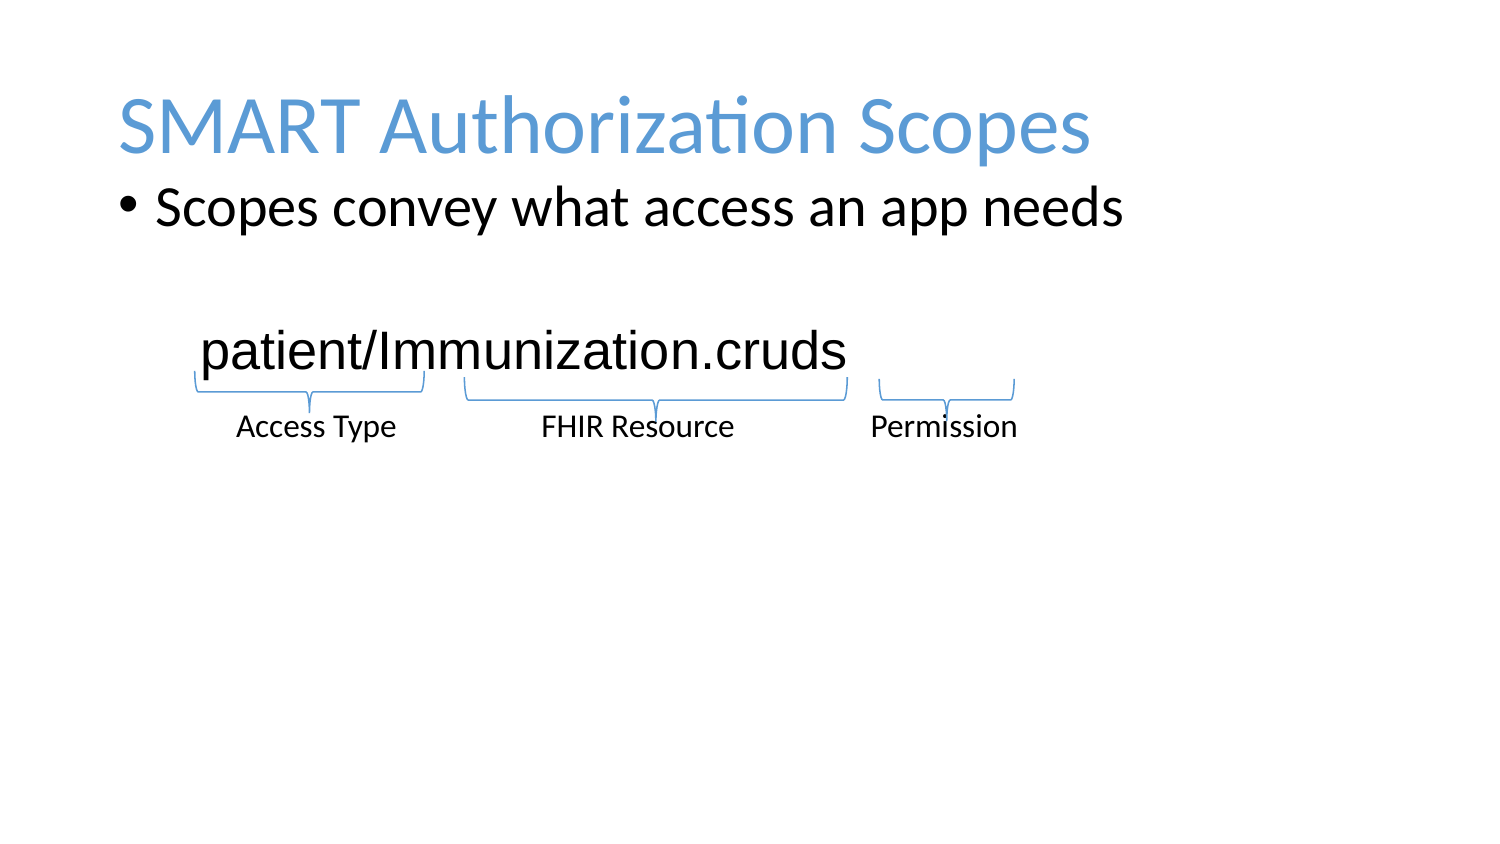

# SMART Authorization Scopes
Scopes convey what access an app needs

patient/Immunization.cruds

Access Type
FHIR Resource
Permission